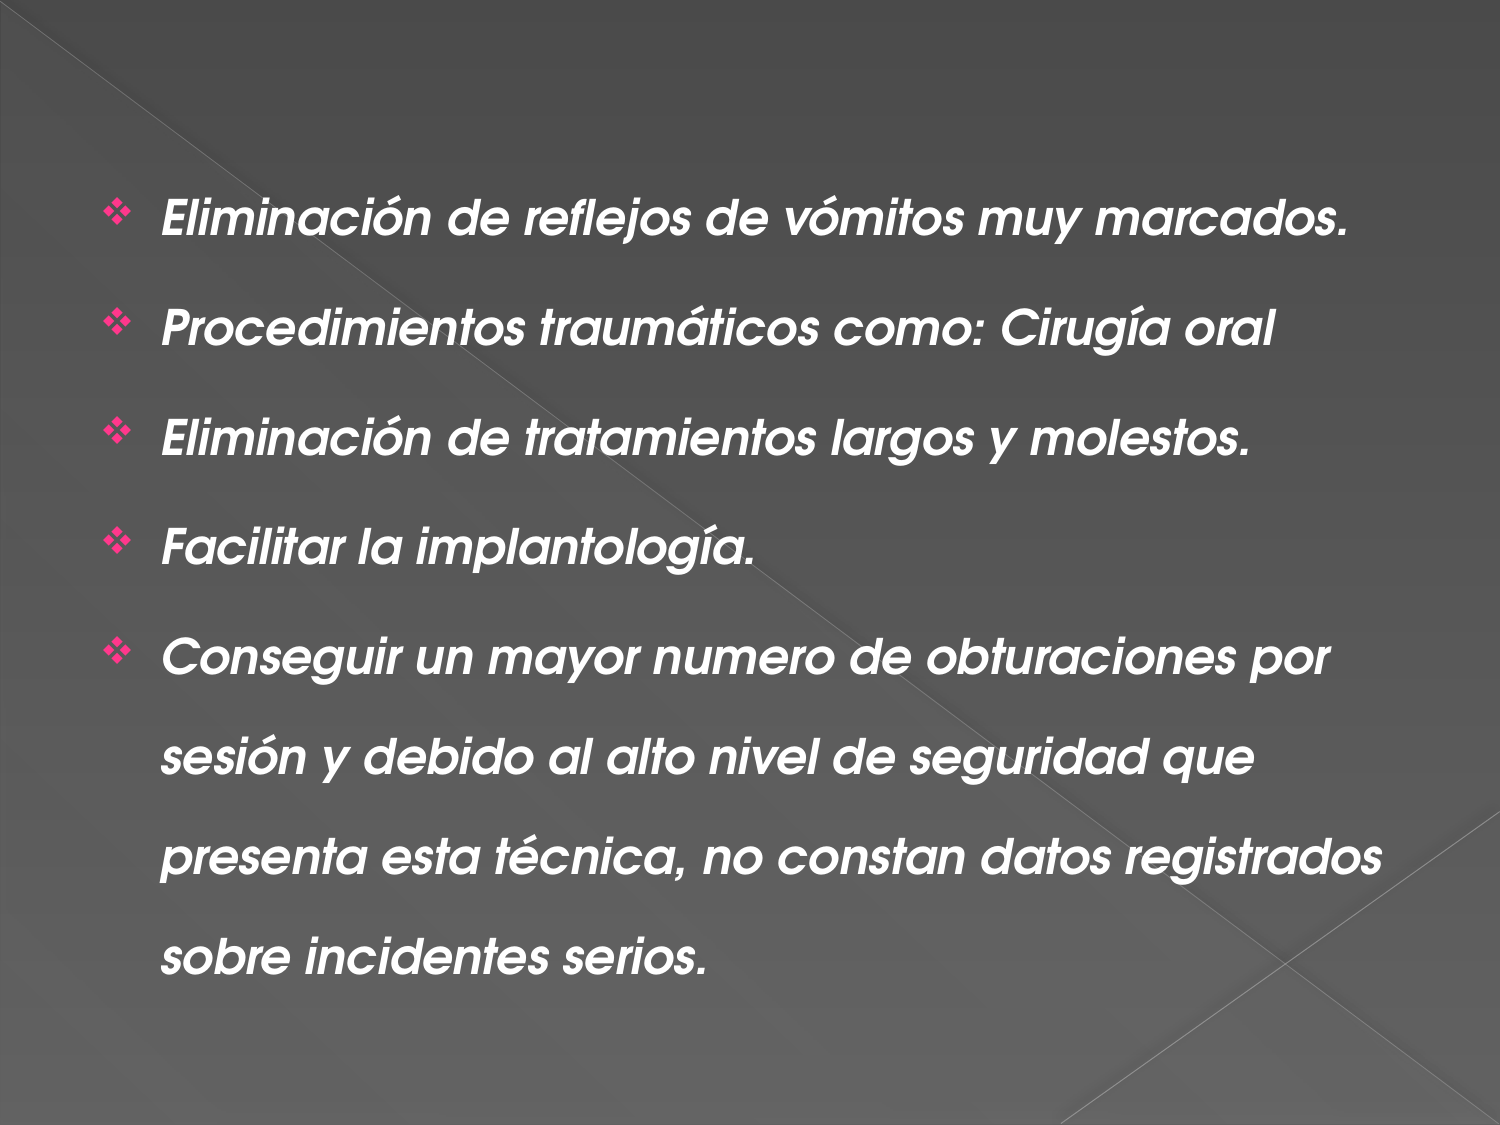

Eliminación de reflejos de vómitos muy marcados.
Procedimientos traumáticos como: Cirugía oral
Eliminación de tratamientos largos y molestos.
Facilitar la implantología.
Conseguir un mayor numero de obturaciones por sesión y debido al alto nivel de seguridad que presenta esta técnica, no constan datos registrados sobre incidentes serios.